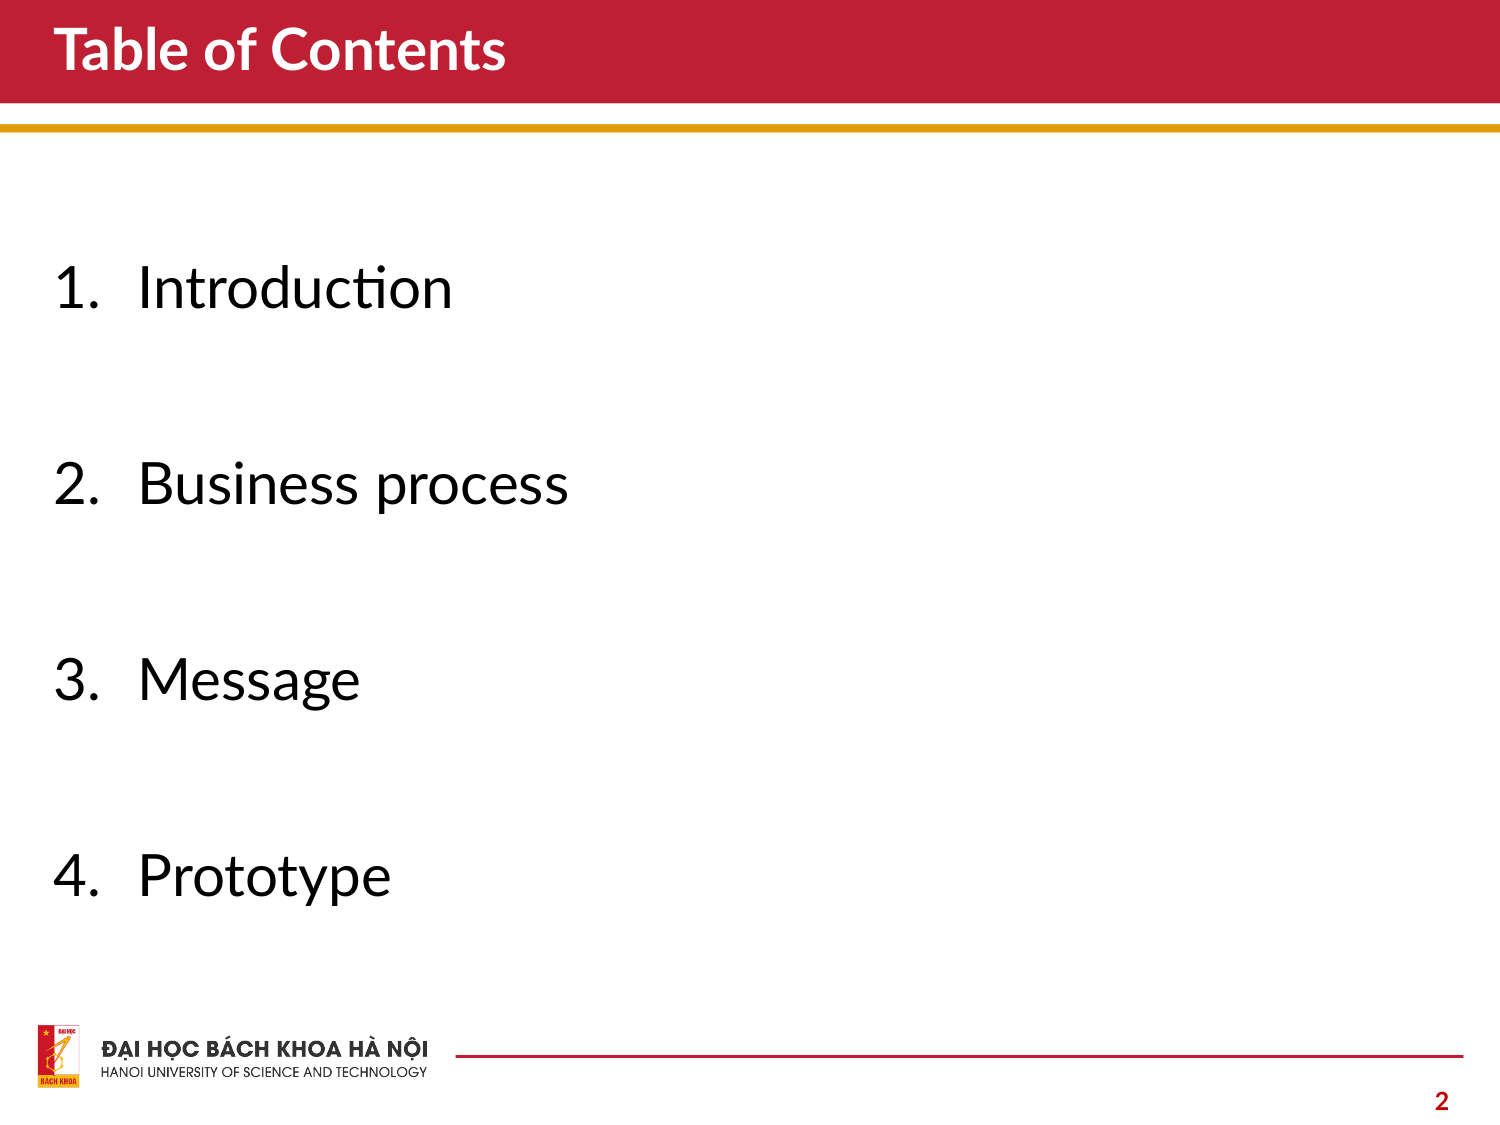

# Table of Contents
Introduction
Business process
Message
Prototype
2